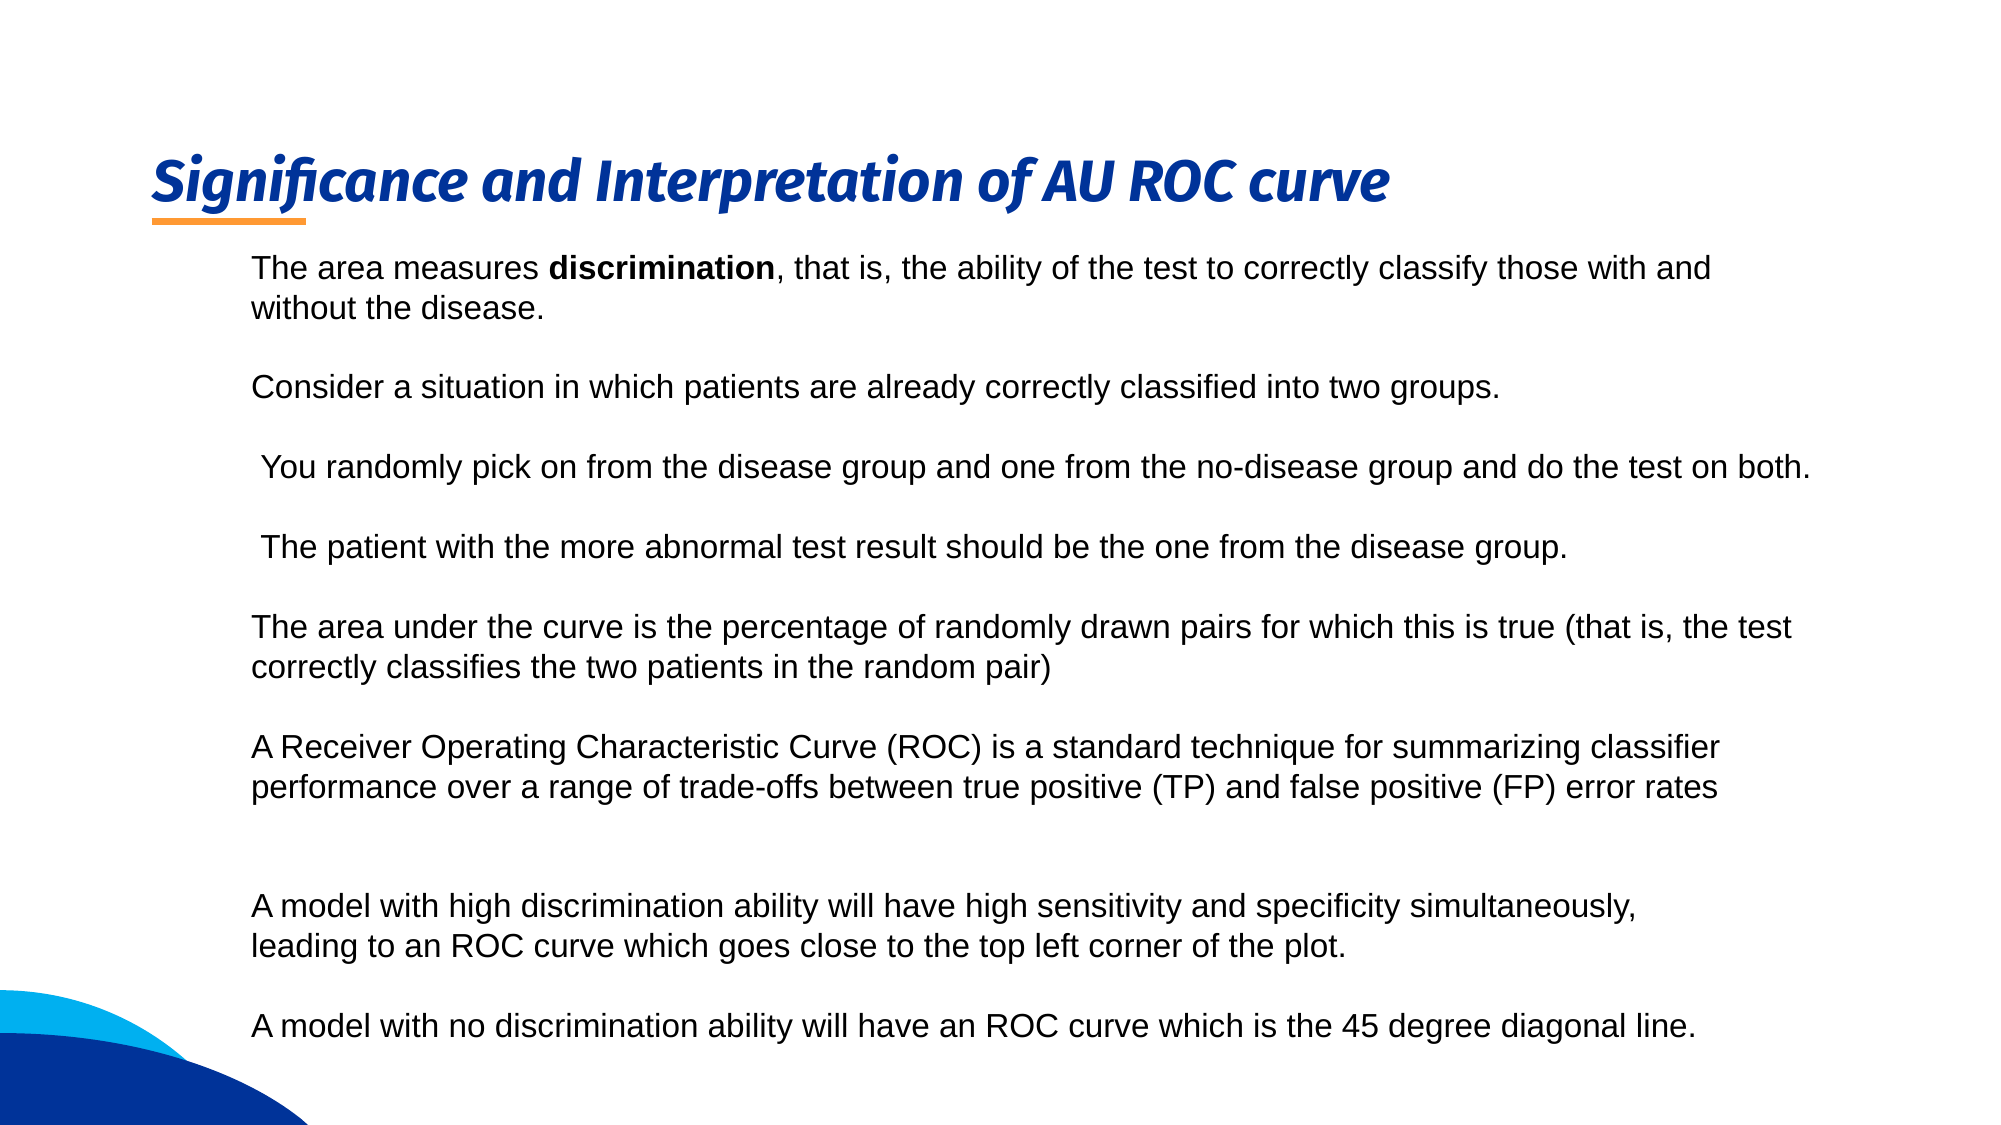

Significance and Interpretation of AU ROC curve
The area measures discrimination, that is, the ability of the test to correctly classify those with and without the disease.

Consider a situation in which patients are already correctly classified into two groups.

 You randomly pick on from the disease group and one from the no-disease group and do the test on both.

 The patient with the more abnormal test result should be the one from the disease group.

The area under the curve is the percentage of randomly drawn pairs for which this is true (that is, the test correctly classifies the two patients in the random pair)

A Receiver Operating Characteristic Curve (ROC) is a standard technique for summarizing classifier performance over a range of trade-offs between true positive (TP) and false positive (FP) error rates

A model with high discrimination ability will have high sensitivity and specificity simultaneously,
leading to an ROC curve which goes close to the top left corner of the plot.

A model with no discrimination ability will have an ROC curve which is the 45 degree diagonal line.